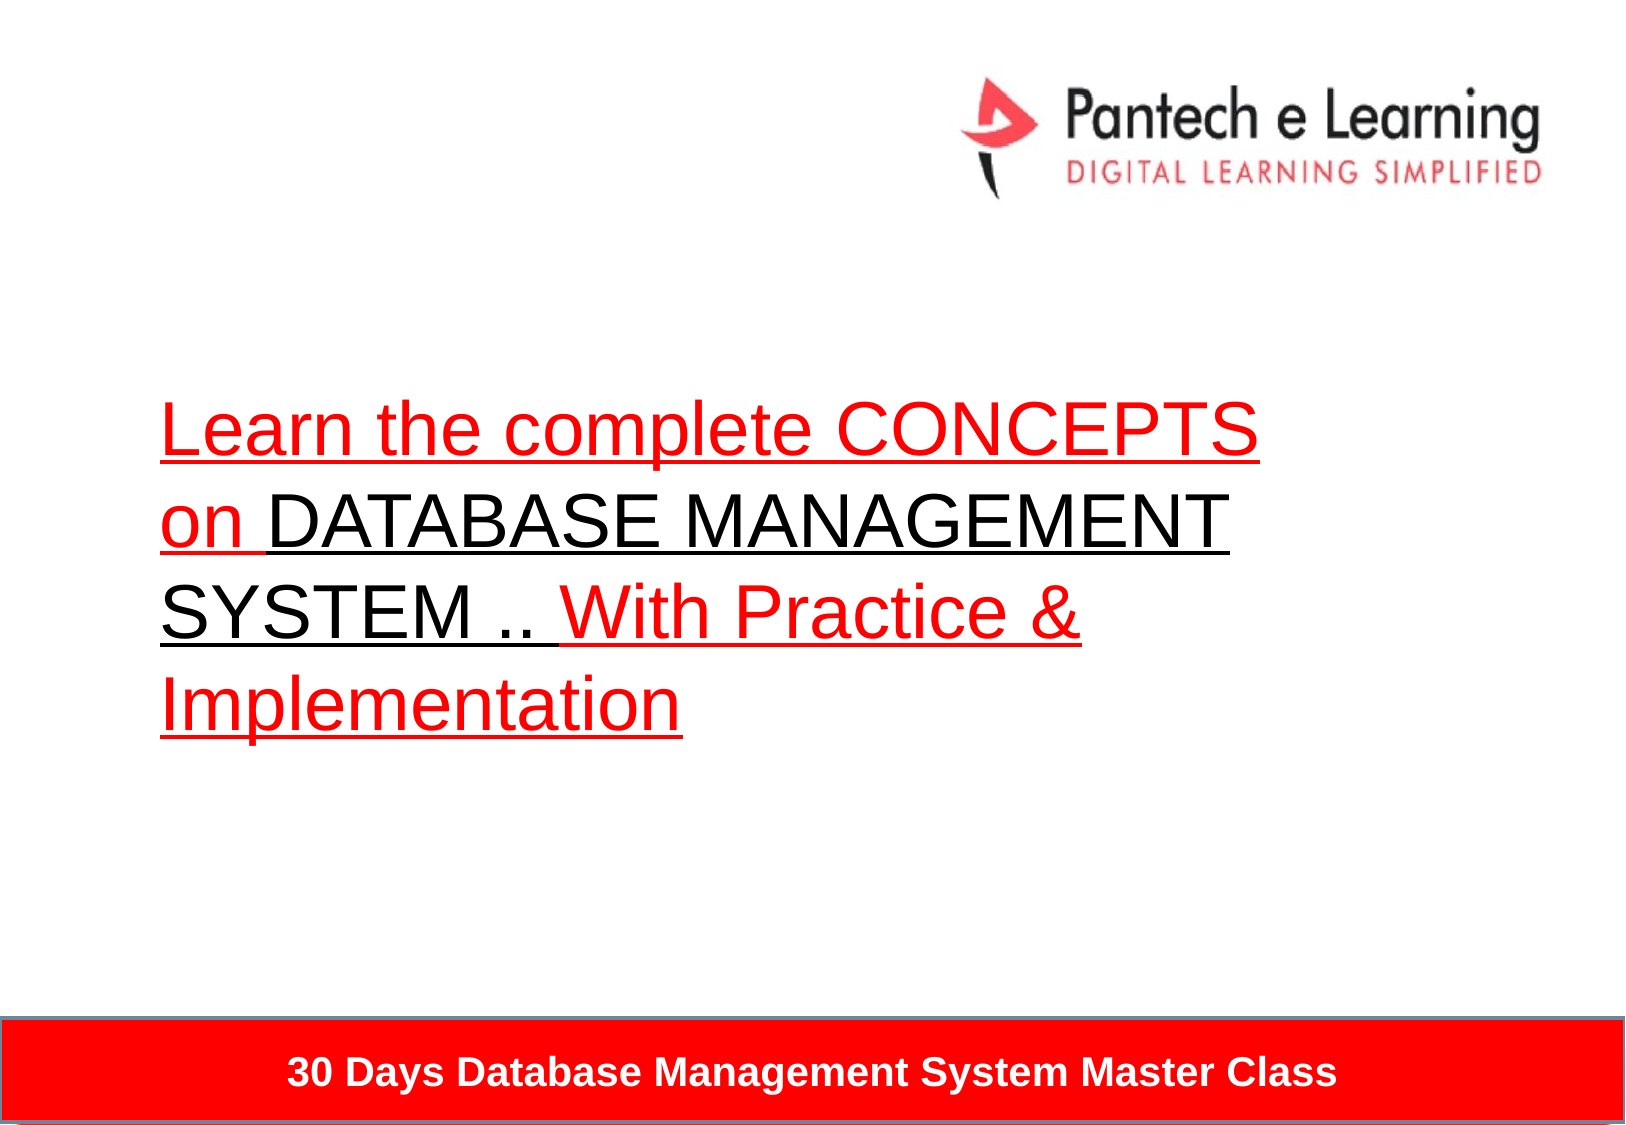

# Learn the complete CONCEPTS on DATABASE MANAGEMENT SYSTEM .. With Practice & Implementation
30 Days Database Management System Master Class